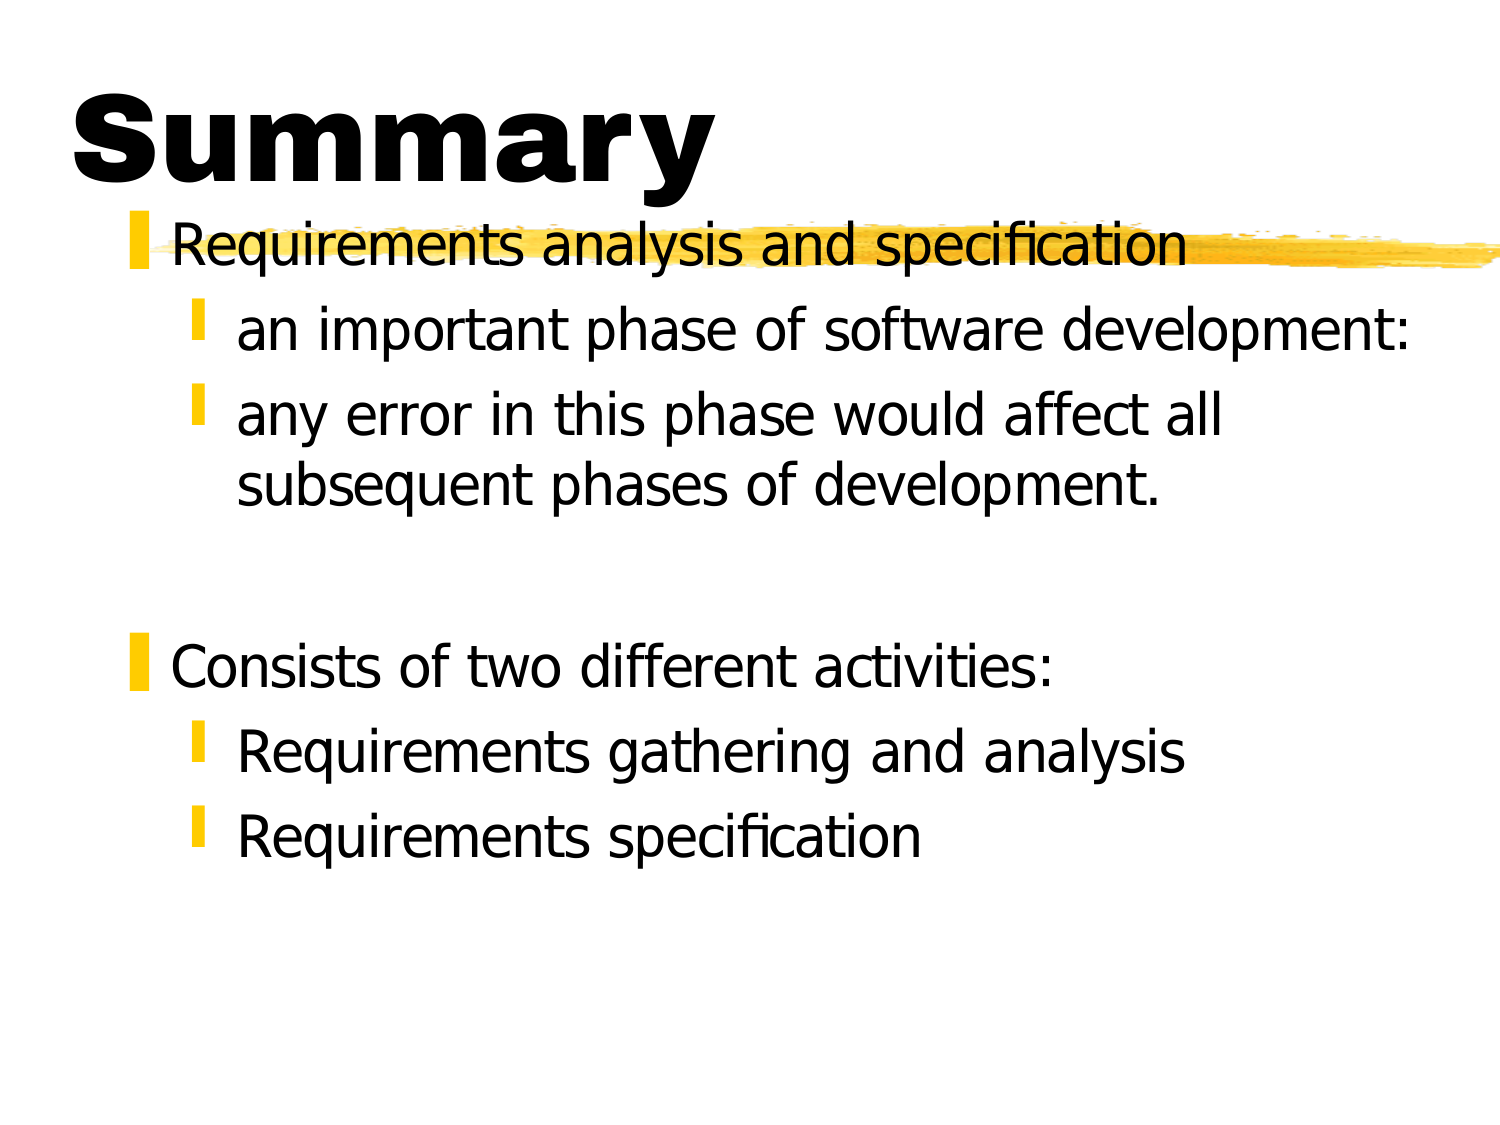

# Summary
Requirements analysis and specification
an important phase of software development:
any error in this phase would affect all subsequent phases of development.

Consists of two different activities:
Requirements gathering and analysis
Requirements specification
74